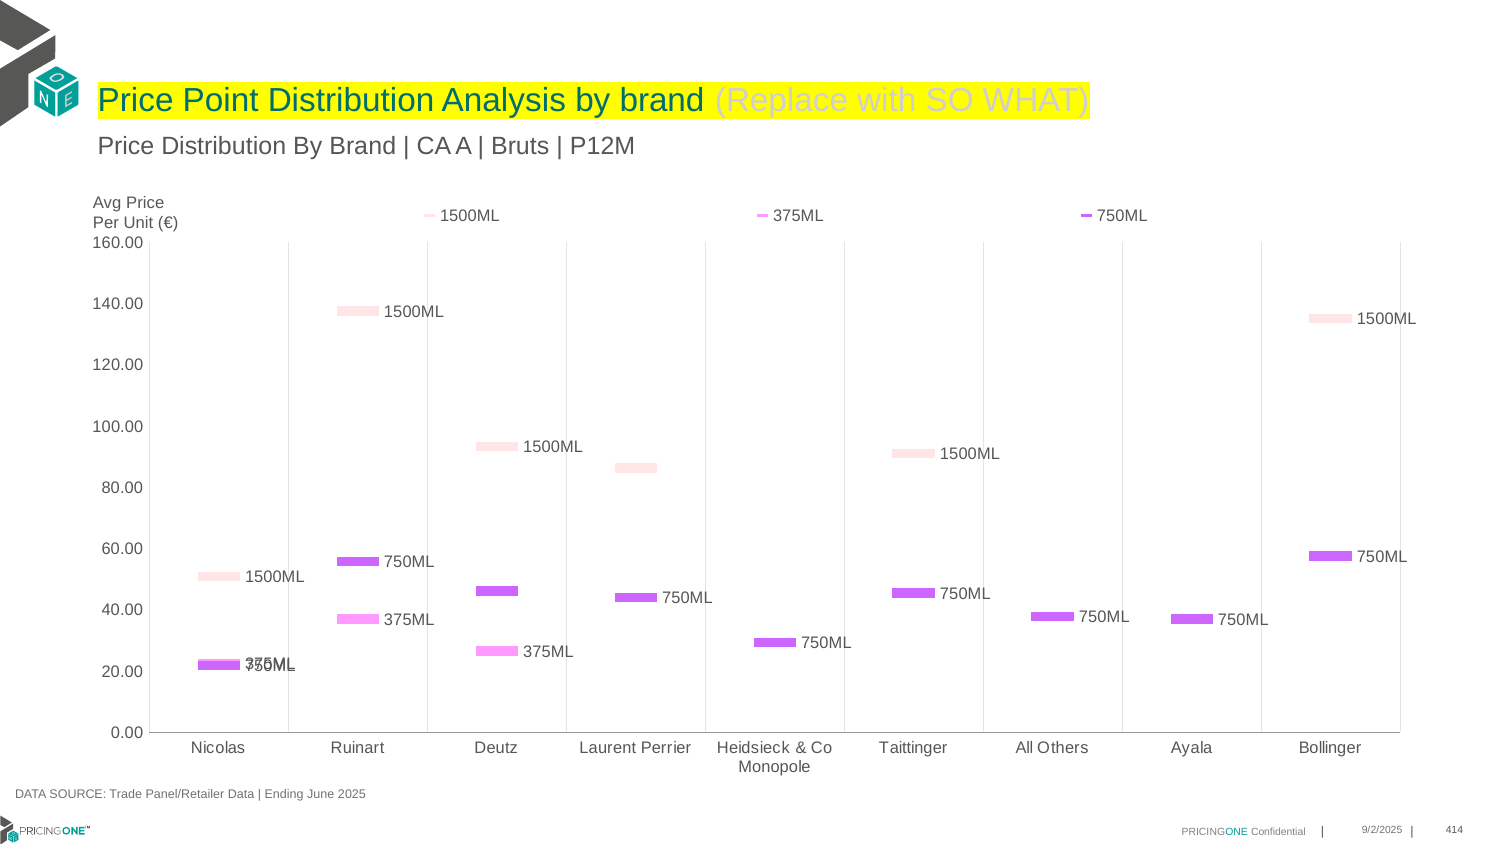

# Price Point Distribution Analysis by brand (Replace with SO WHAT)
Price Distribution By Brand | CA A | Bruts | P12M

### Chart

| Category | 1500ML | 375ML | 750ML |
|---|---|---|---|
| Nicolas | 50.76 | 22.2825 | 21.7849 |
| Ruinart | 137.428 | 36.9163 | 55.7401 |
| Deutz | 93.1307 | 26.481 | 46.0337 |
| Laurent Perrier | 86.1747 | None | 43.8828 |
| Heidsieck & Co Monopole | None | None | 29.2305 |
| Taittinger | 90.9062 | None | 45.3867 |
| All Others | None | None | 37.7751 |
| Ayala | None | None | 36.9347 |
| Bollinger | 135.0165 | None | 57.4288 |
Avg Price
Per Unit (€)
DATA SOURCE: Trade Panel/Retailer Data | Ending June 2025
9/2/2025
414